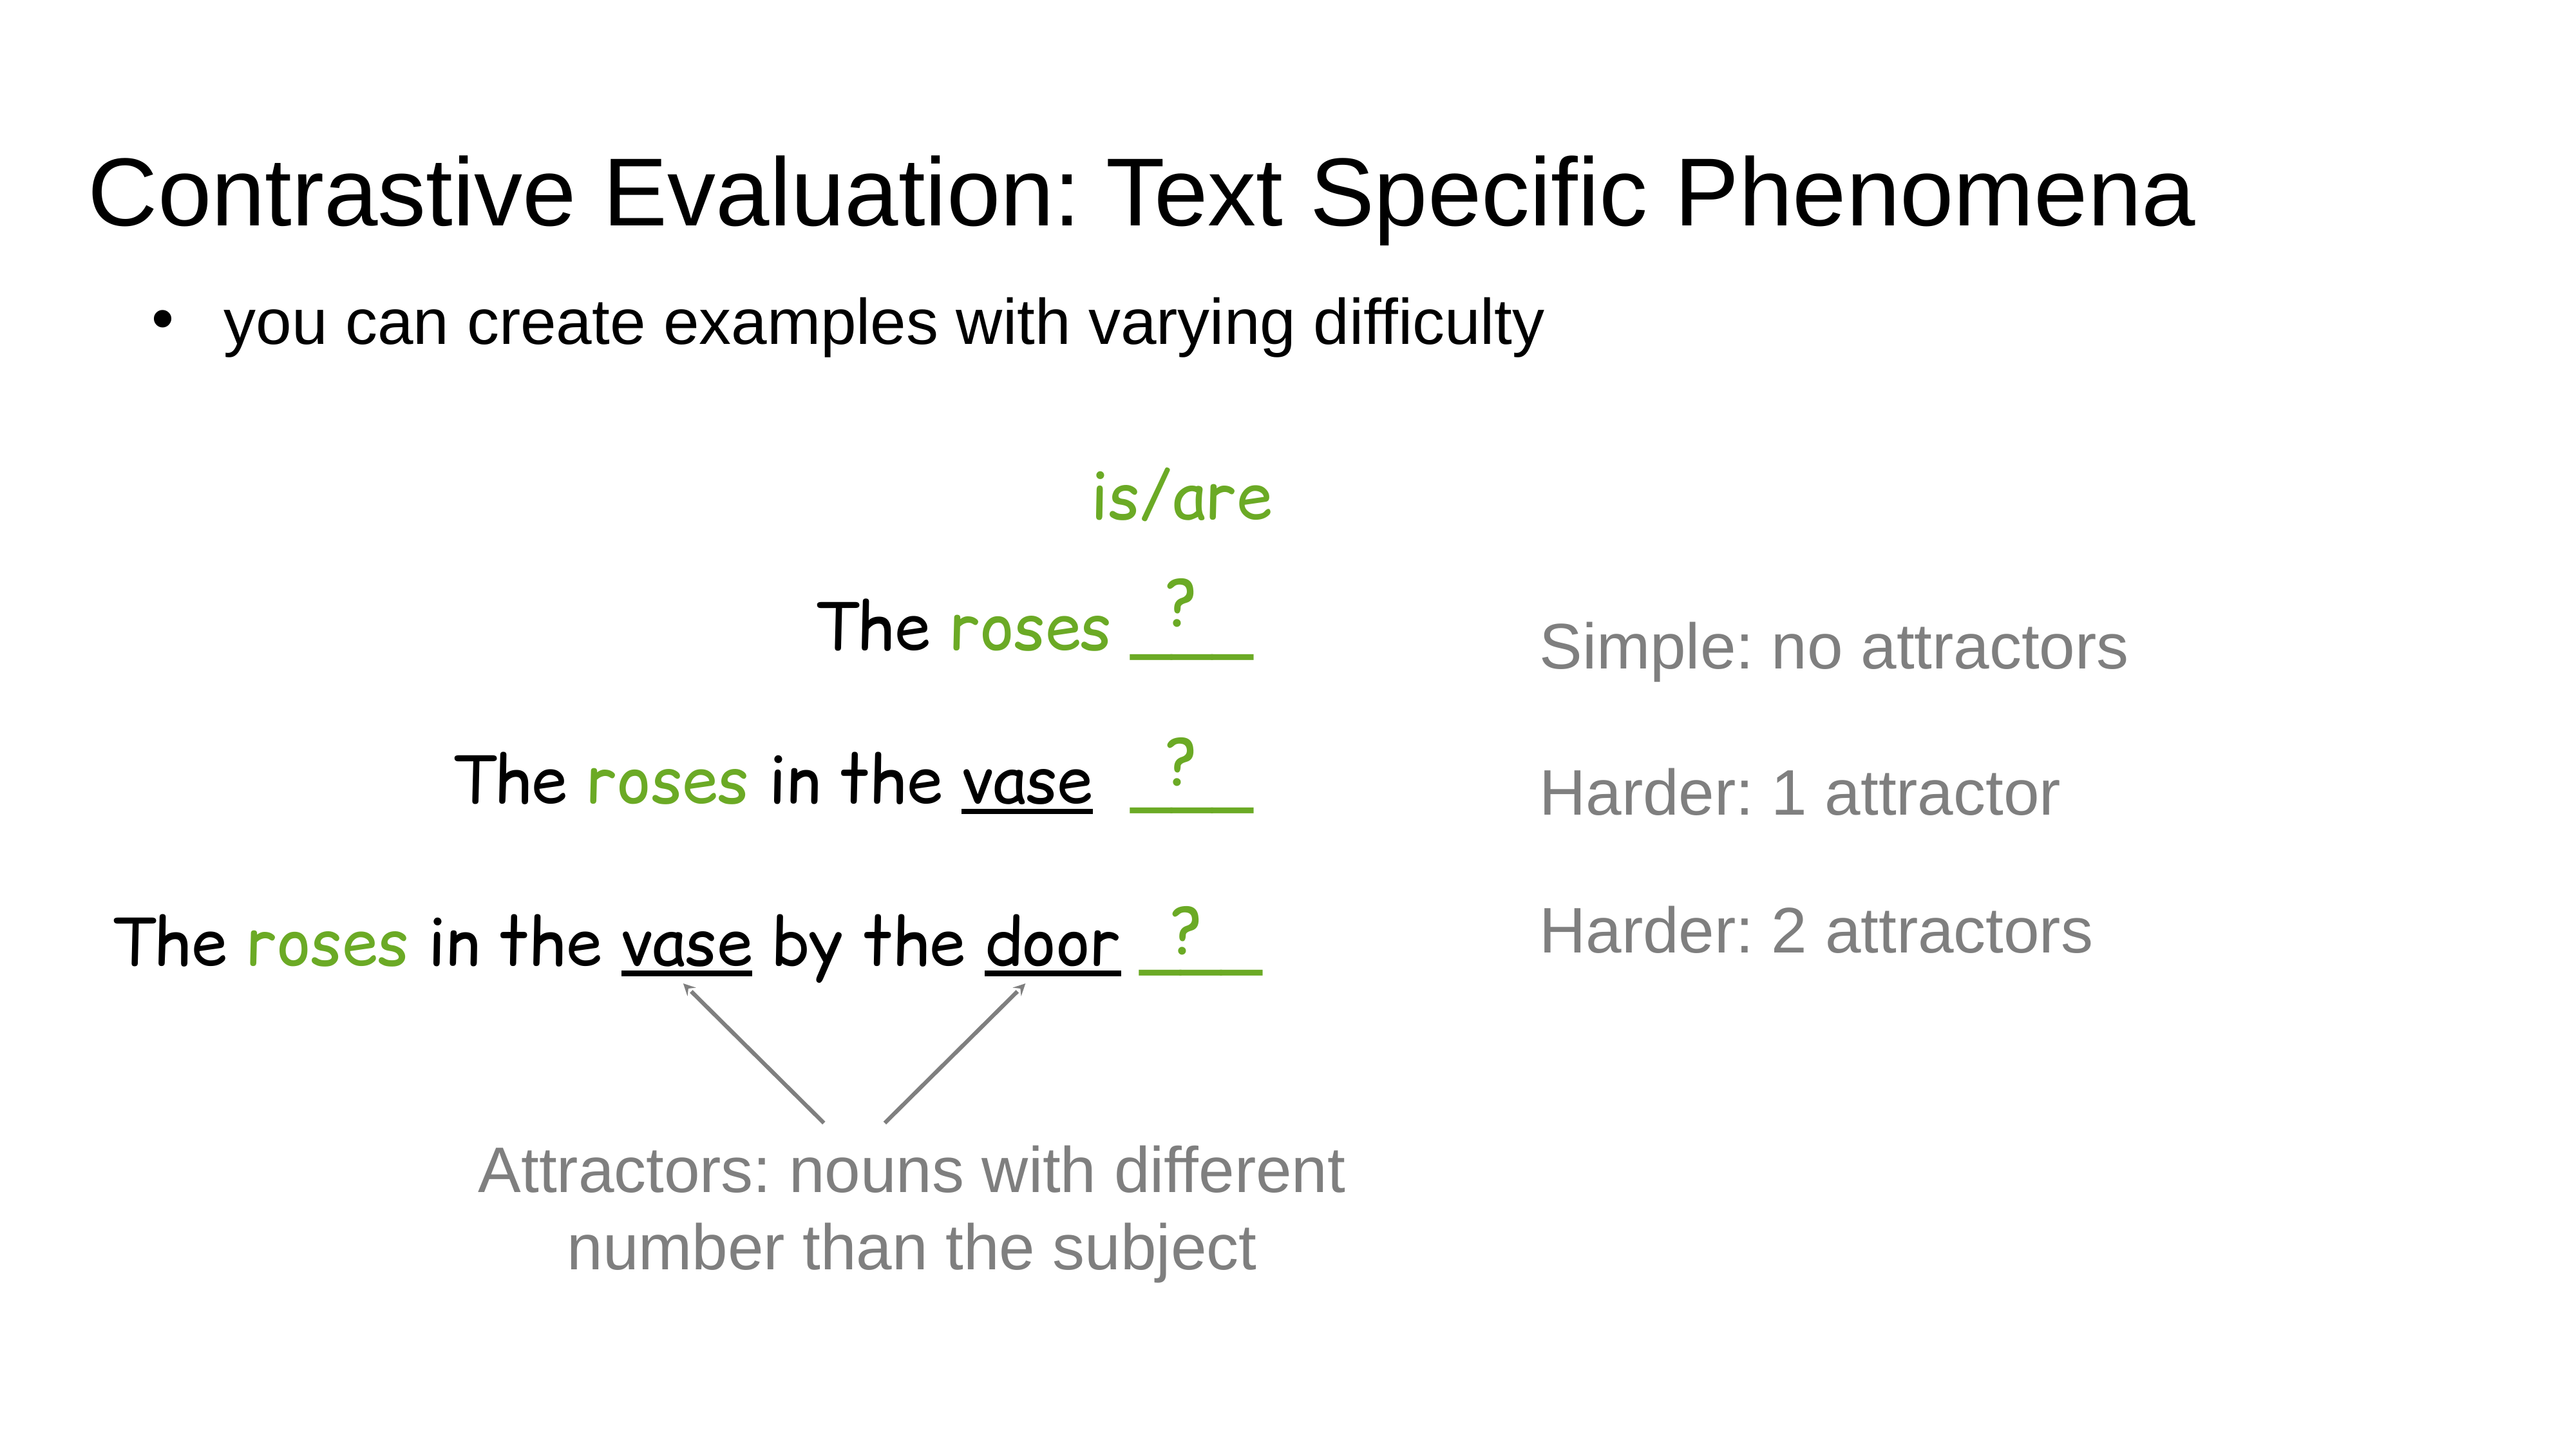

# Contrastive Evaluation: Text Specific Phenomena
you can create examples with varying difficulty
is/are
?
The roses ___
Simple: no attractors
?
The roses in the vase  ___
Harder: 1 attractor
?
Harder: 2 attractors
The roses in the vase by the door ___
Attractors: nouns with different number than the subject